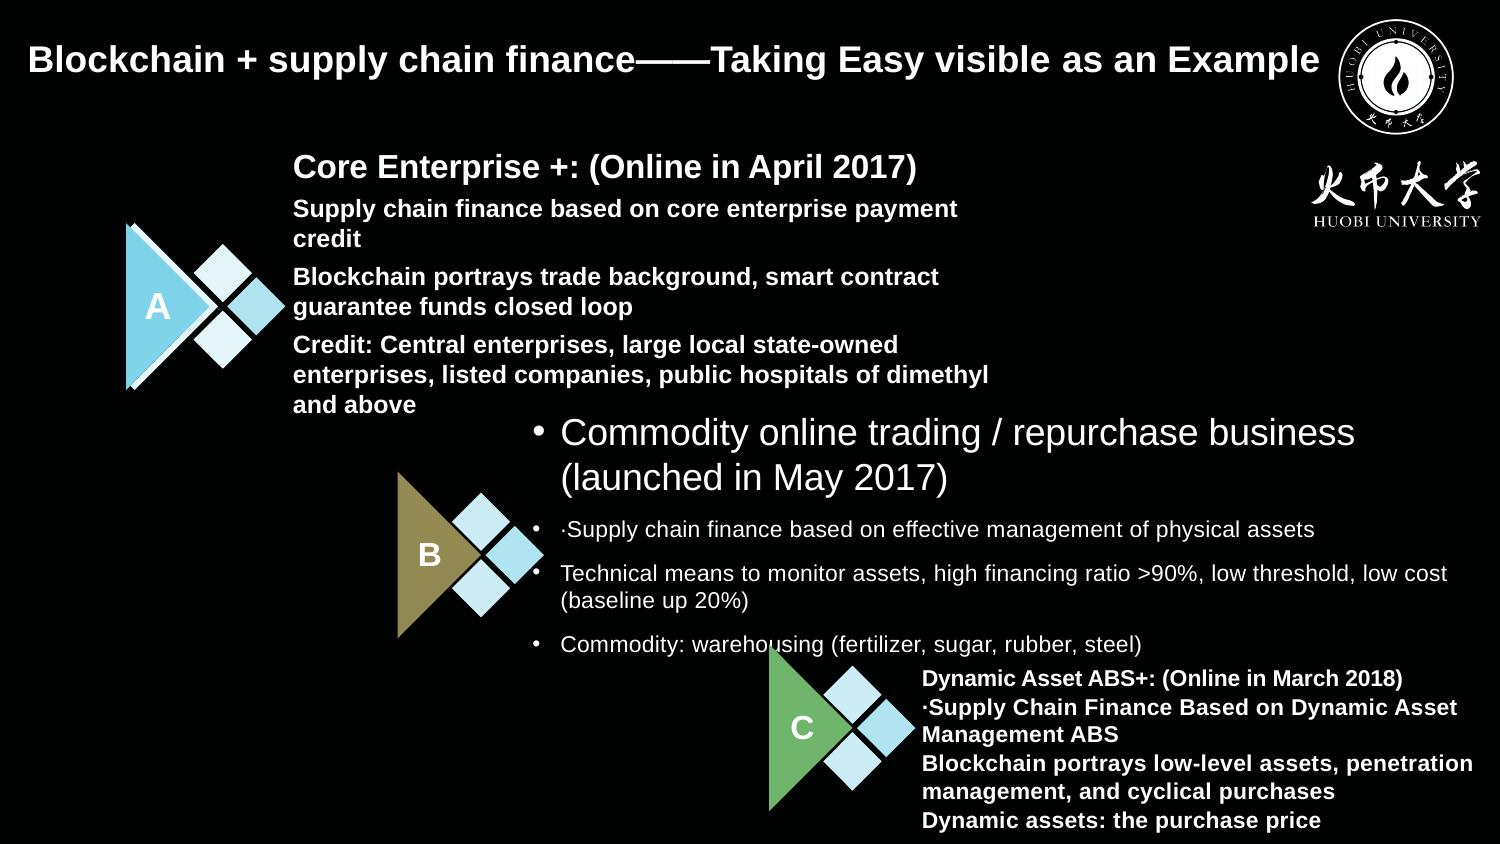

Blockchain + supply chain finance——Taking Easy visible as an Example
Core Enterprise +: (Online in April 2017)
Supply chain finance based on core enterprise payment credit
Blockchain portrays trade background, smart contract guarantee funds closed loop
Credit: Central enterprises, large local state-owned enterprises, listed companies, public hospitals of dimethyl and above

A

Commodity online trading / repurchase business (launched in May 2017)
∙Supply chain finance based on effective management of physical assets
Technical means to monitor assets, high financing ratio >90%, low threshold, low cost (baseline up 20%)
Commodity: warehousing (fertilizer, sugar, rubber, steel)

B

Dynamic Asset ABS+: (Online in March 2018)
∙Supply Chain Finance Based on Dynamic Asset Management ABS
Blockchain portrays low-level assets, penetration management, and cyclical purchases
Dynamic assets: the purchase price

C